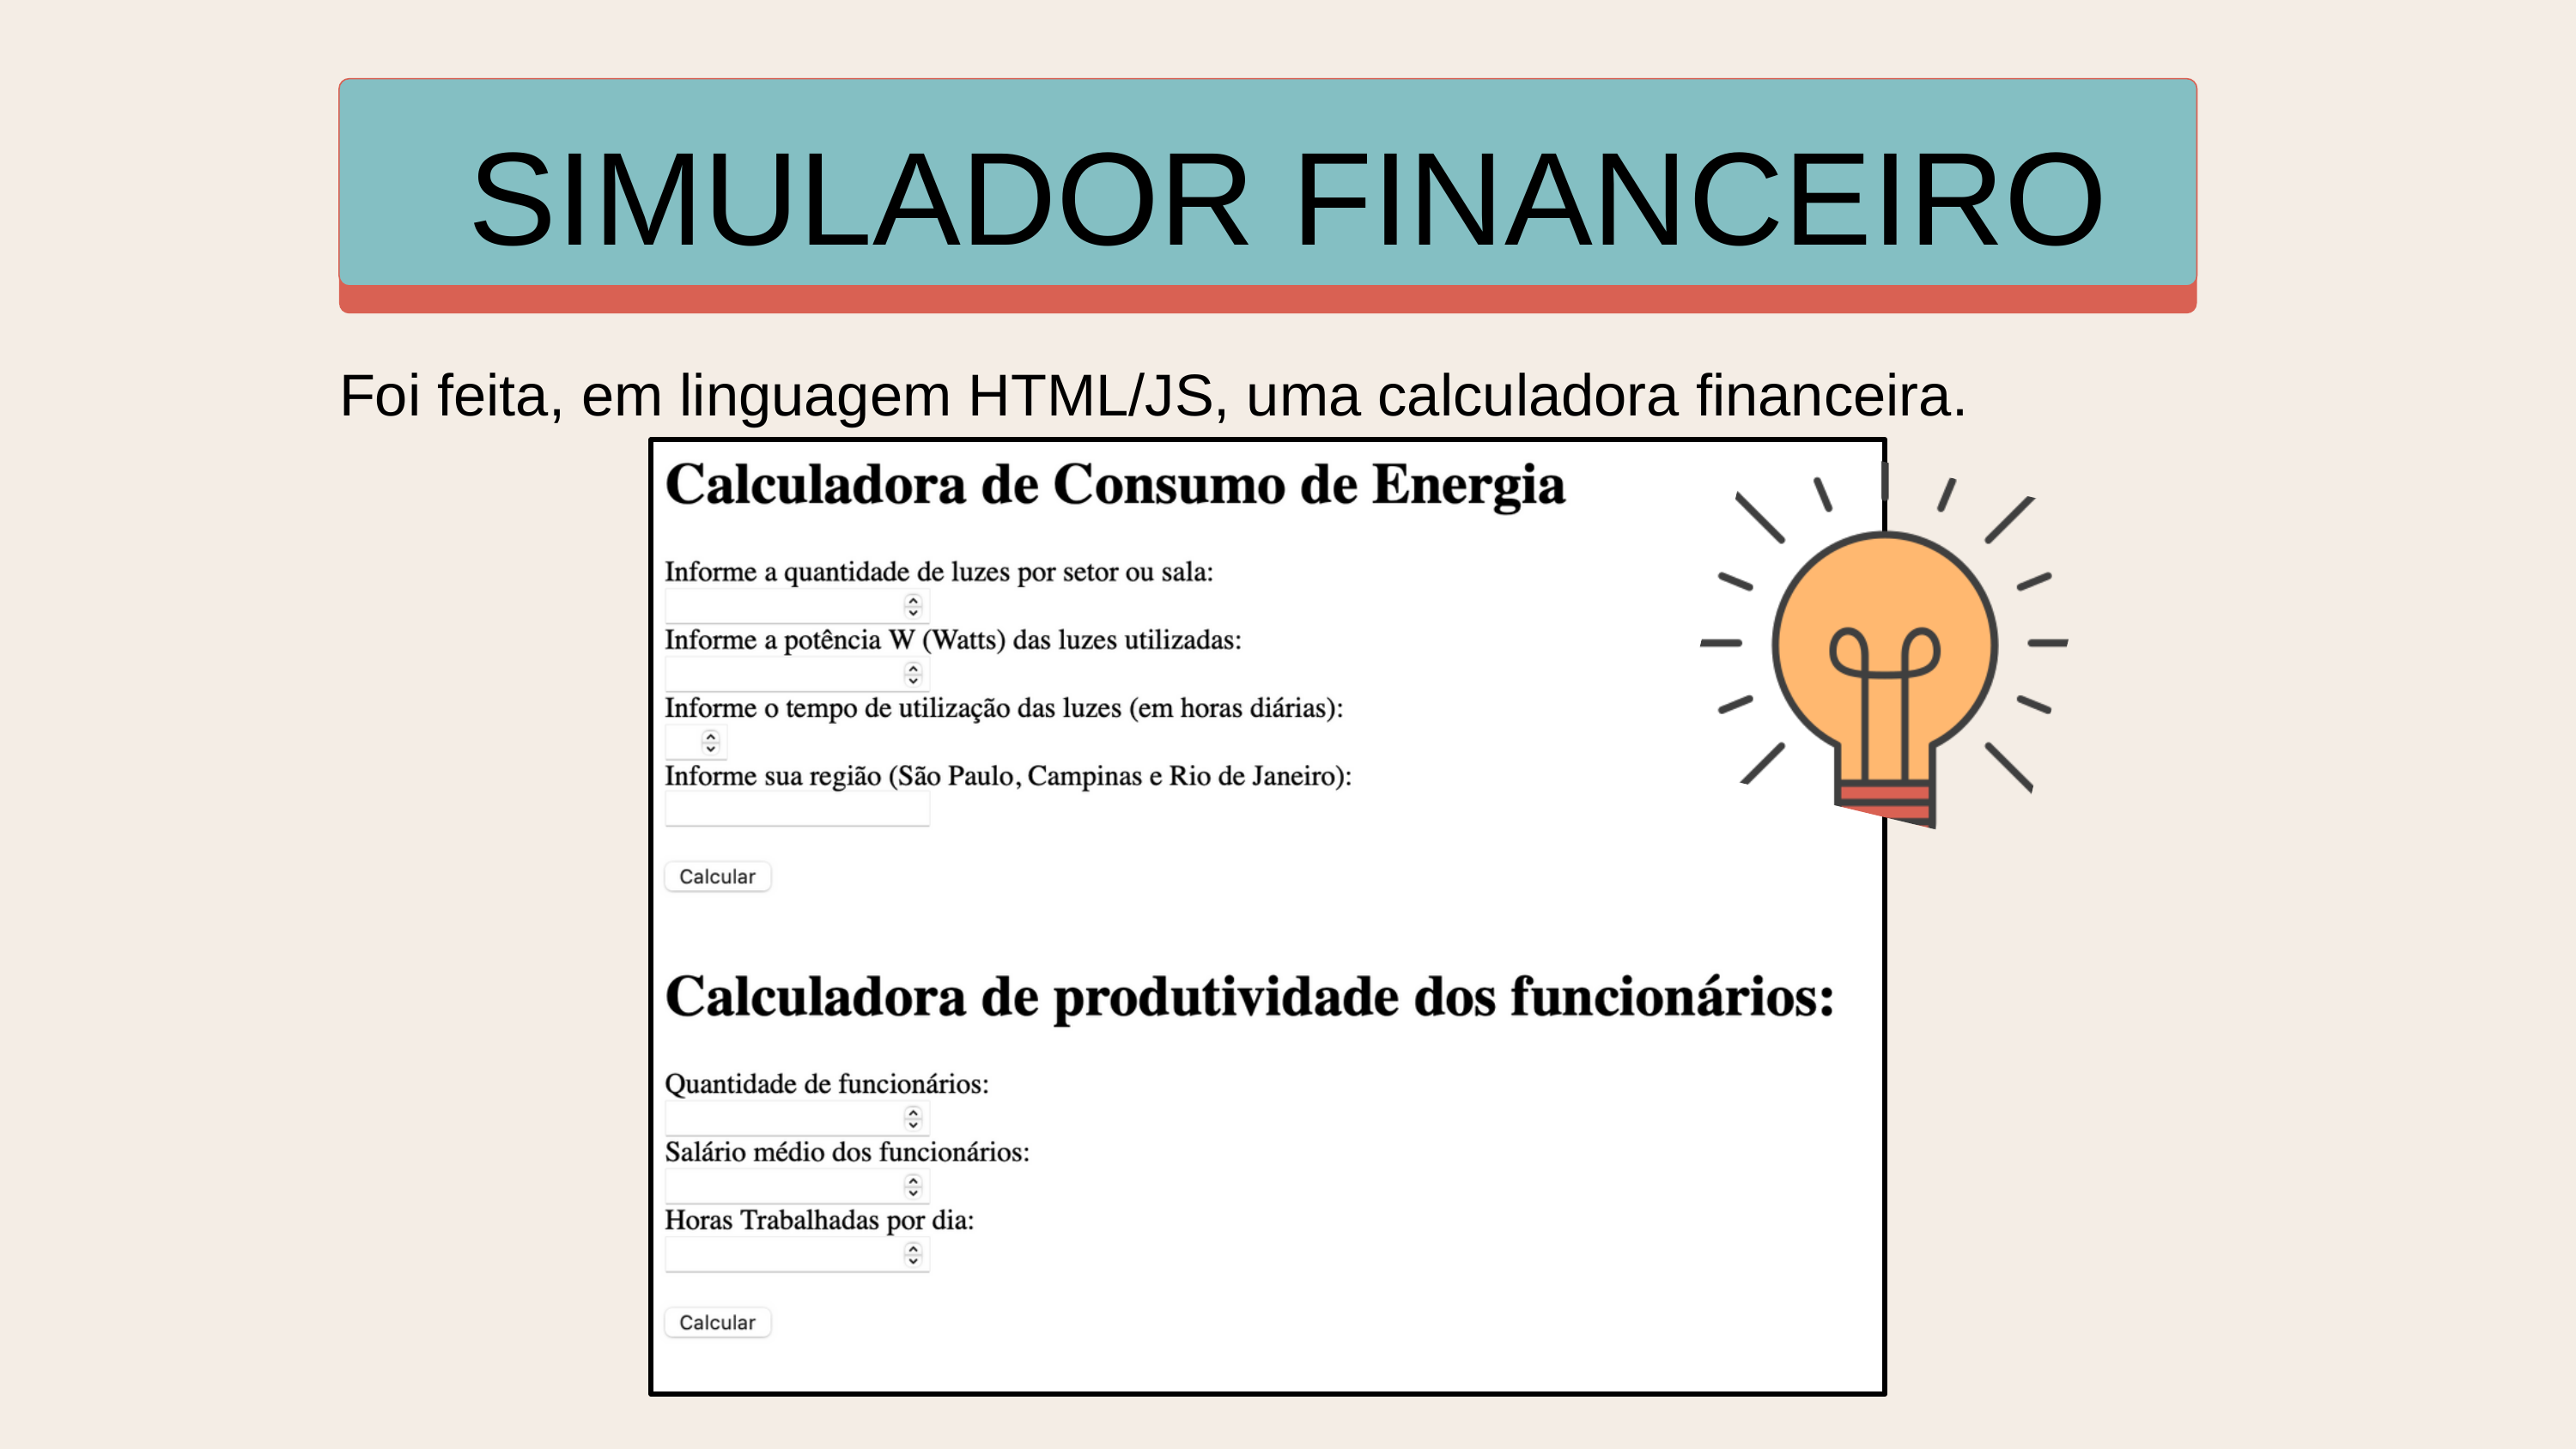

SIMULADOR FINANCEIRO
Foi feita, em linguagem HTML/JS, uma calculadora financeira.